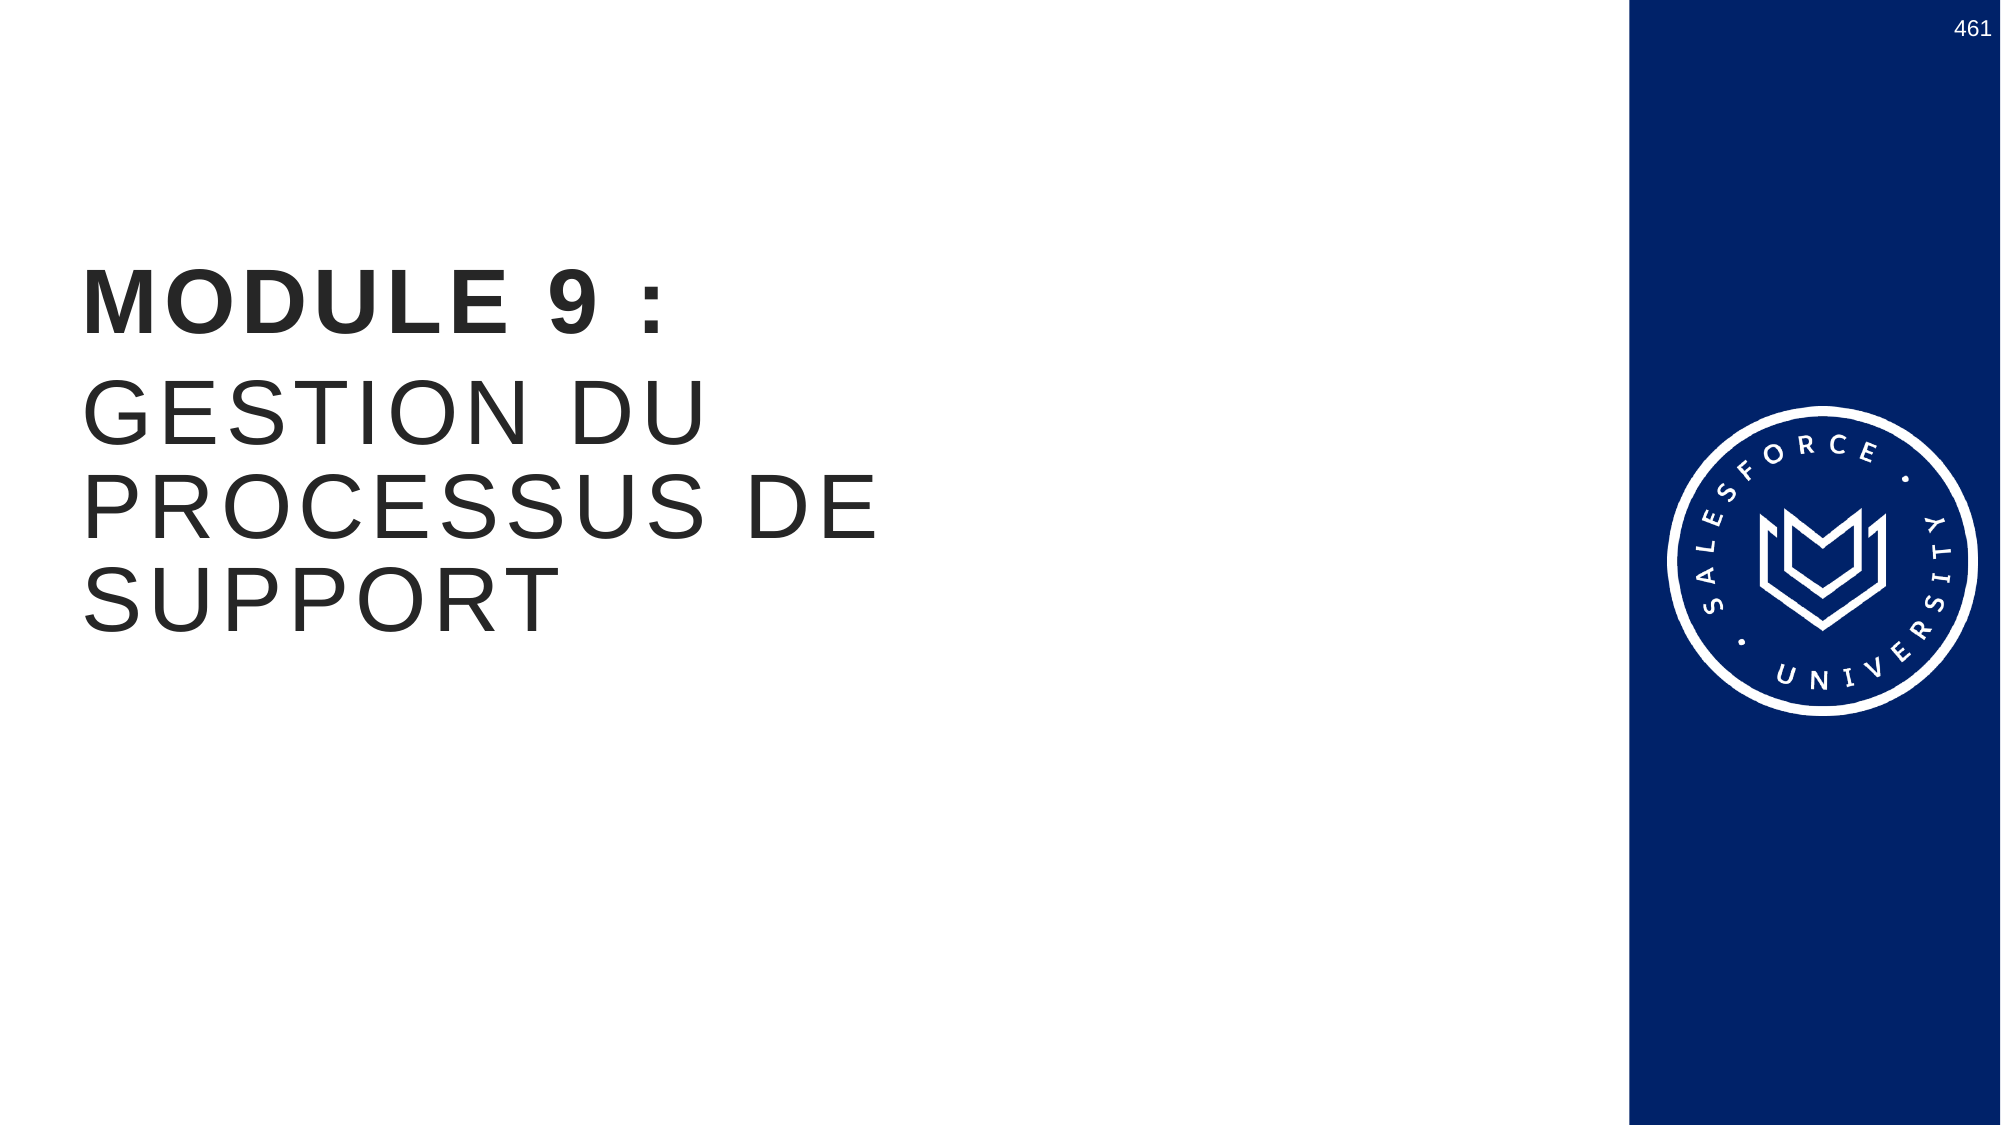

461
Module 9 :
Gestion du processus de support